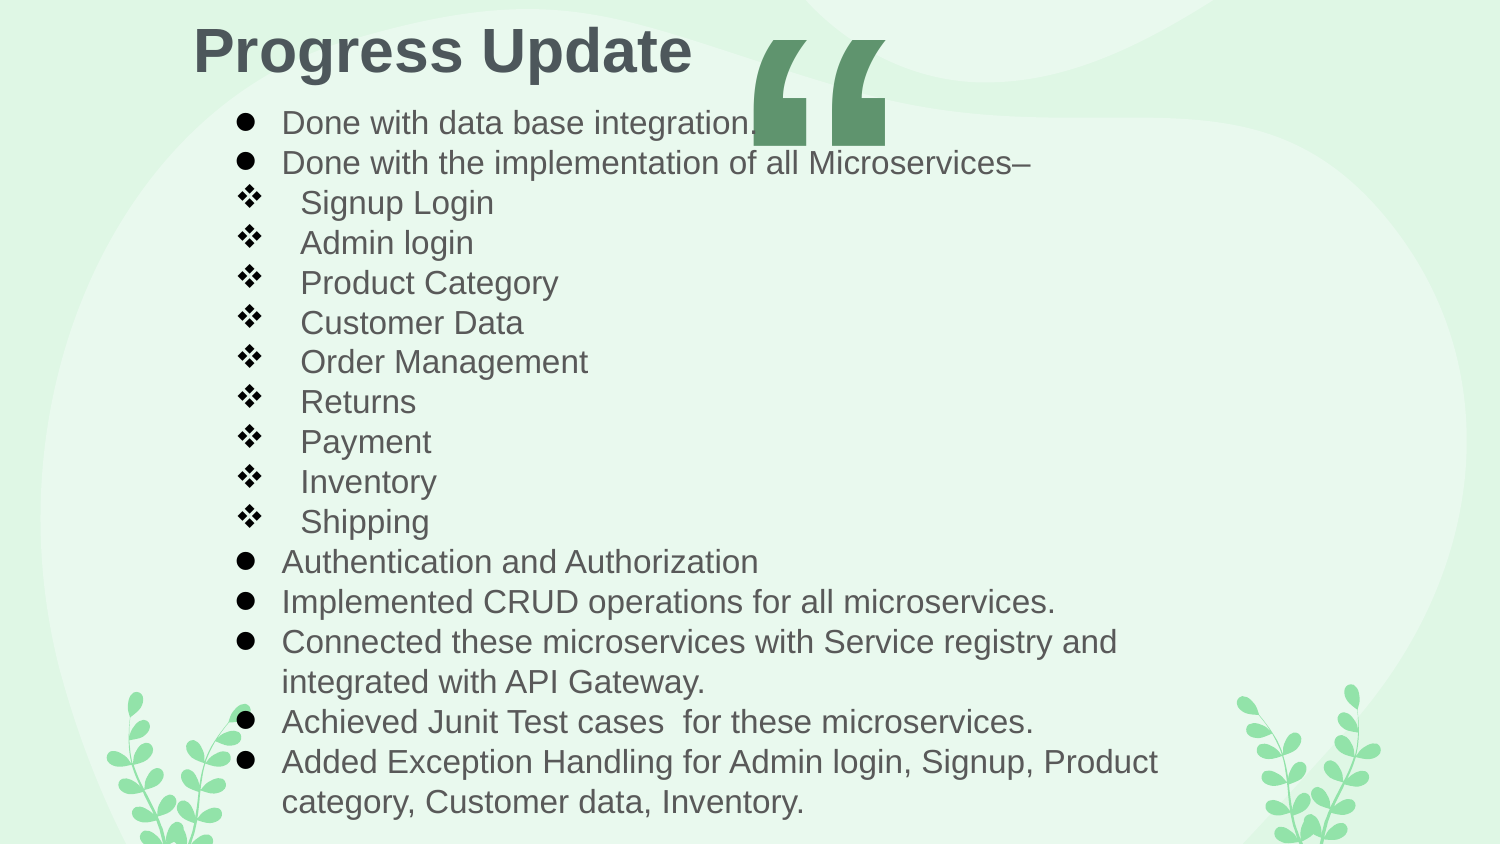

“
Progress Update
Done with data base integration.
Done with the implementation of all Microservices–
Signup Login
  Admin login
Product Category
Customer Data
Order Management
Returns
Payment
Inventory
Shipping
Authentication and Authorization
Implemented CRUD operations for all microservices.
Connected these microservices with Service registry and integrated with API Gateway.
Achieved Junit Test cases  for these microservices.
Added Exception Handling for Admin login, Signup, Product category, Customer data, Inventory.